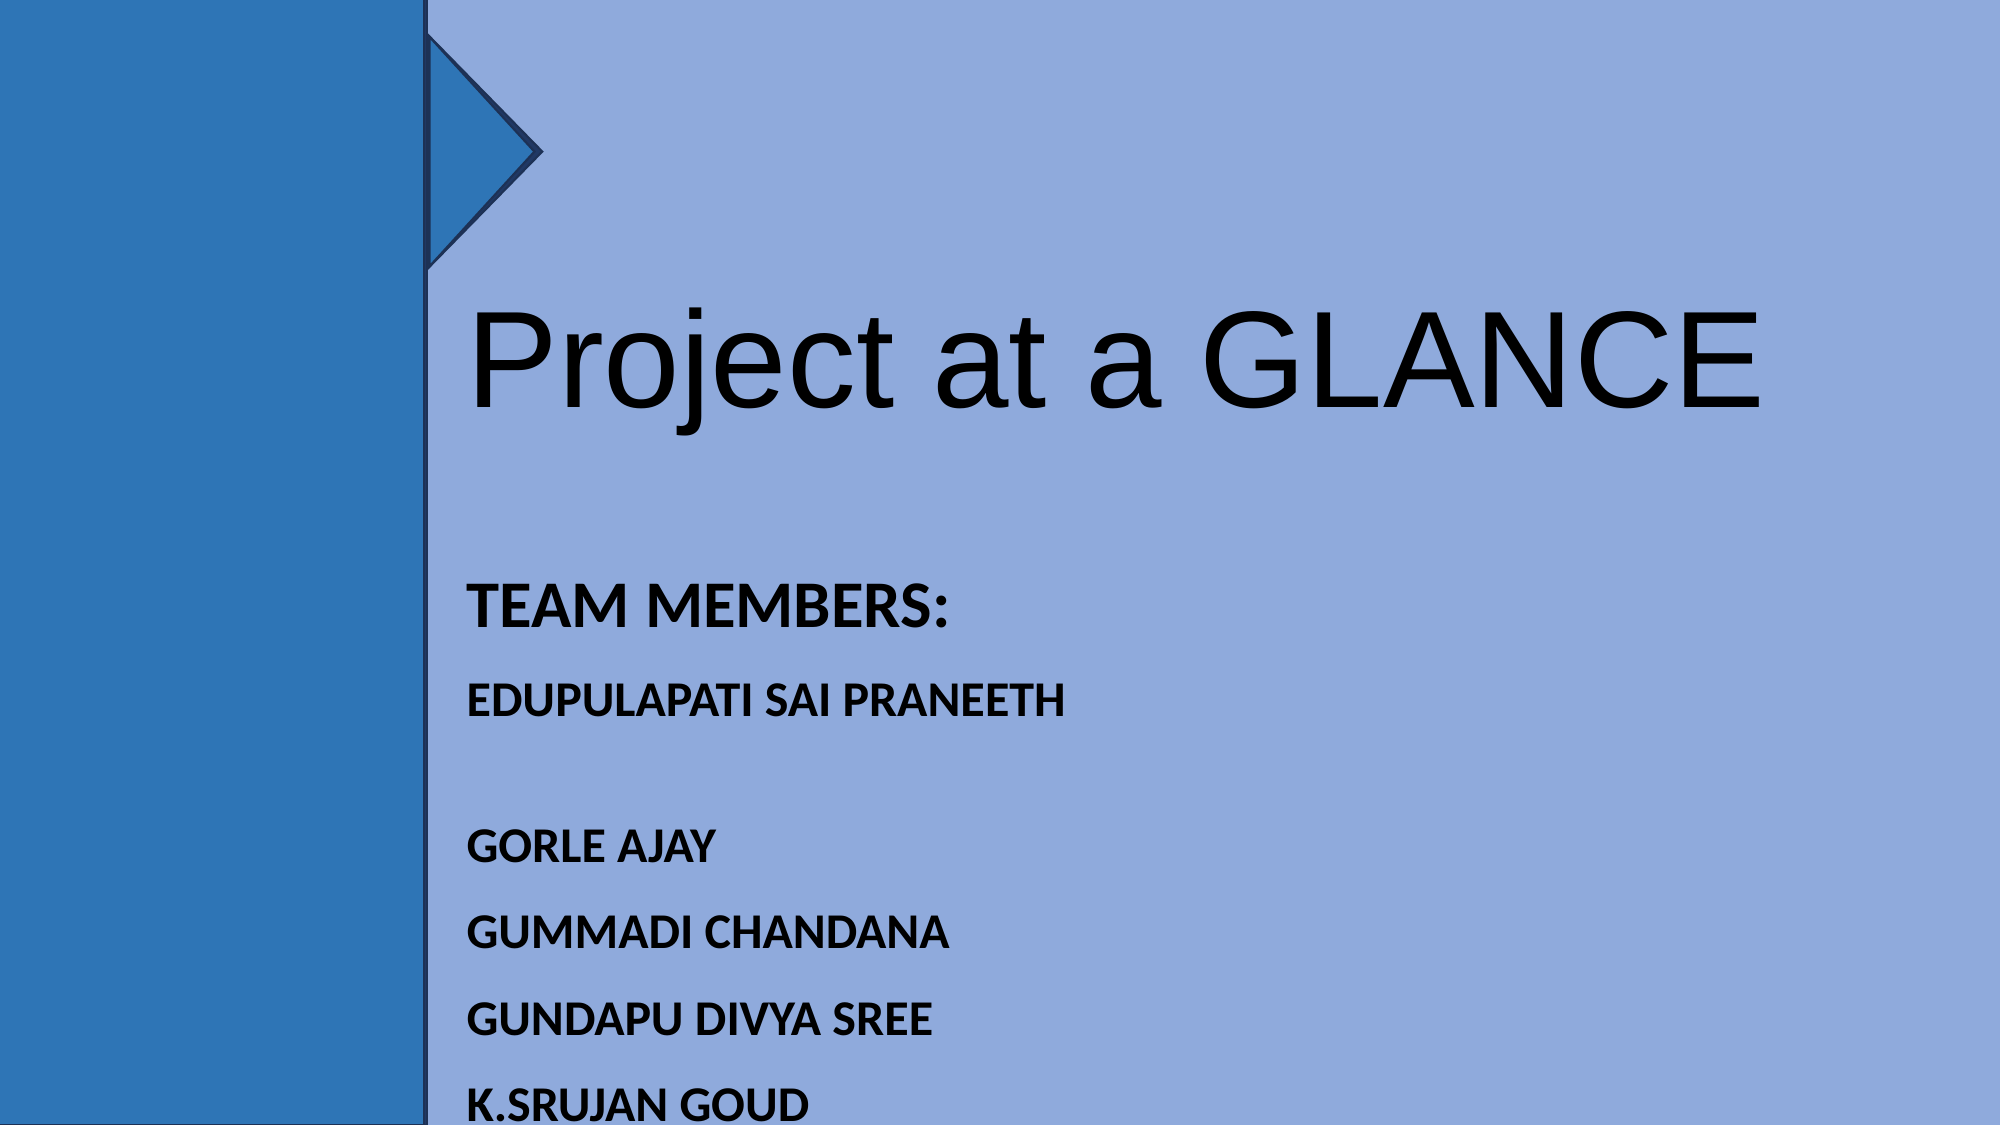

Project at a GLANCE
TEAM MEMBERS:

EDUPULAPATI SAI PRANEETH

GORLE AJAY

GUMMADI CHANDANA

GUNDAPU DIVYA SREE

K.SRUJAN GOUD